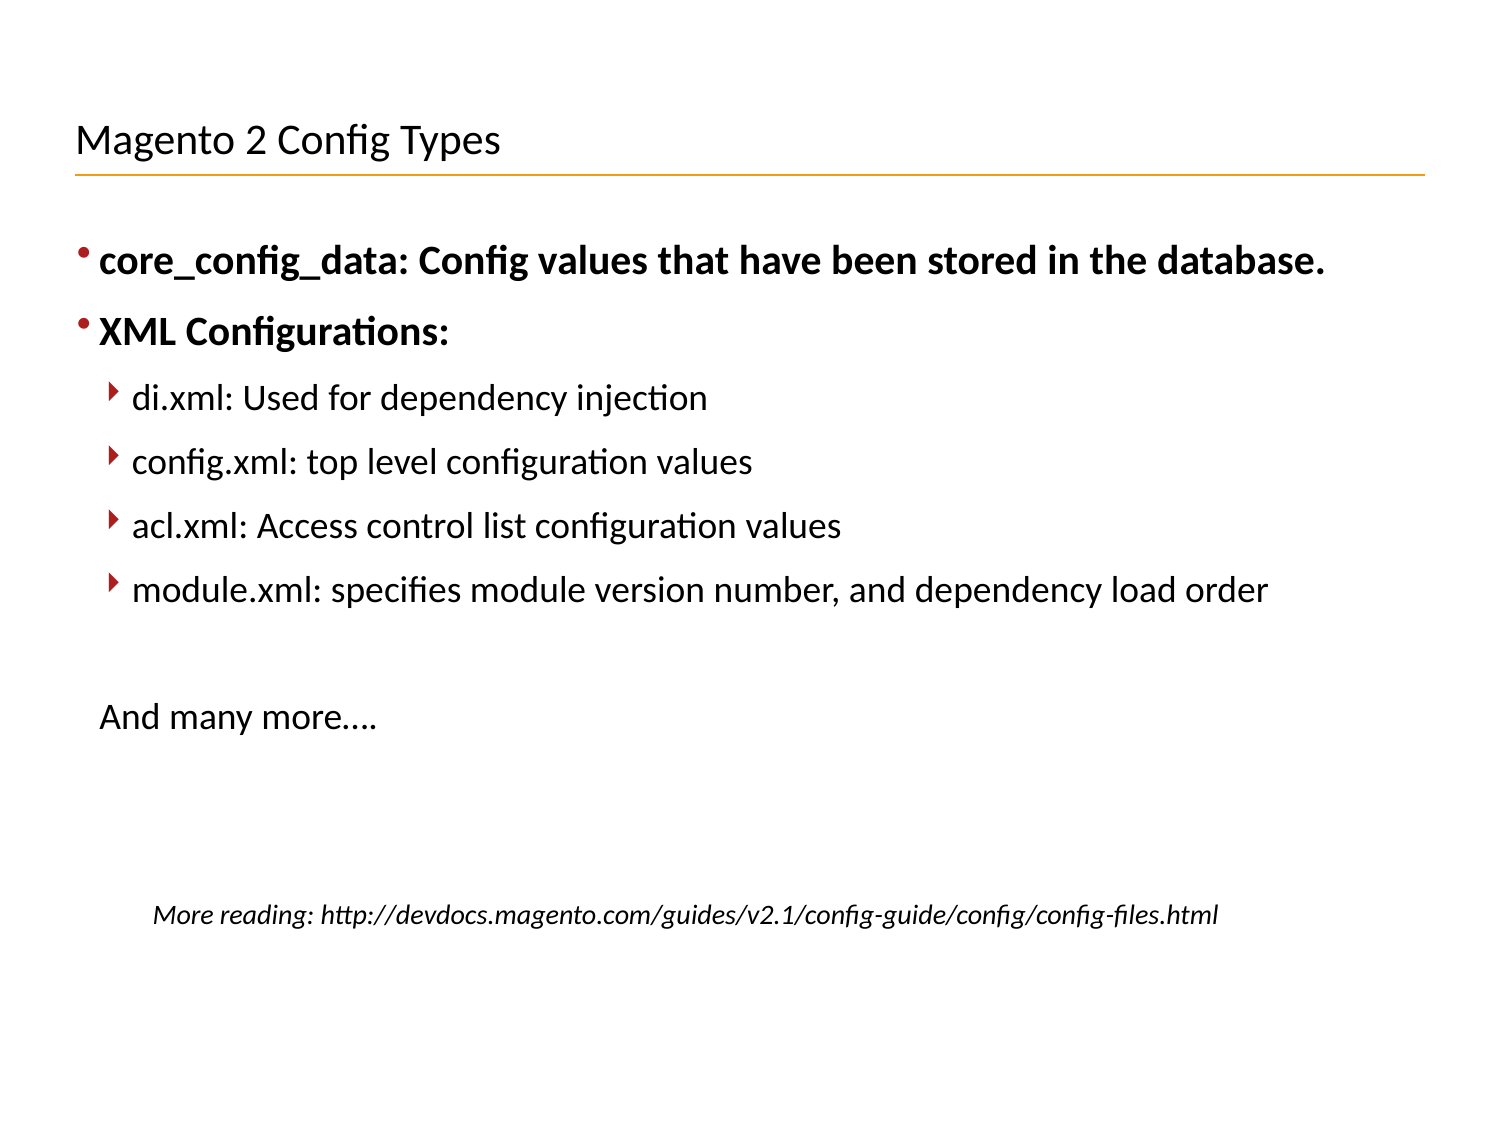

# Magento 2 Config Types
core_config_data: Config values that have been stored in the database.
XML Configurations:
di.xml: Used for dependency injection
config.xml: top level configuration values
acl.xml: Access control list configuration values
module.xml: specifies module version number, and dependency load order

And many more….
More reading: http://devdocs.magento.com/guides/v2.1/config-guide/config/config-files.html